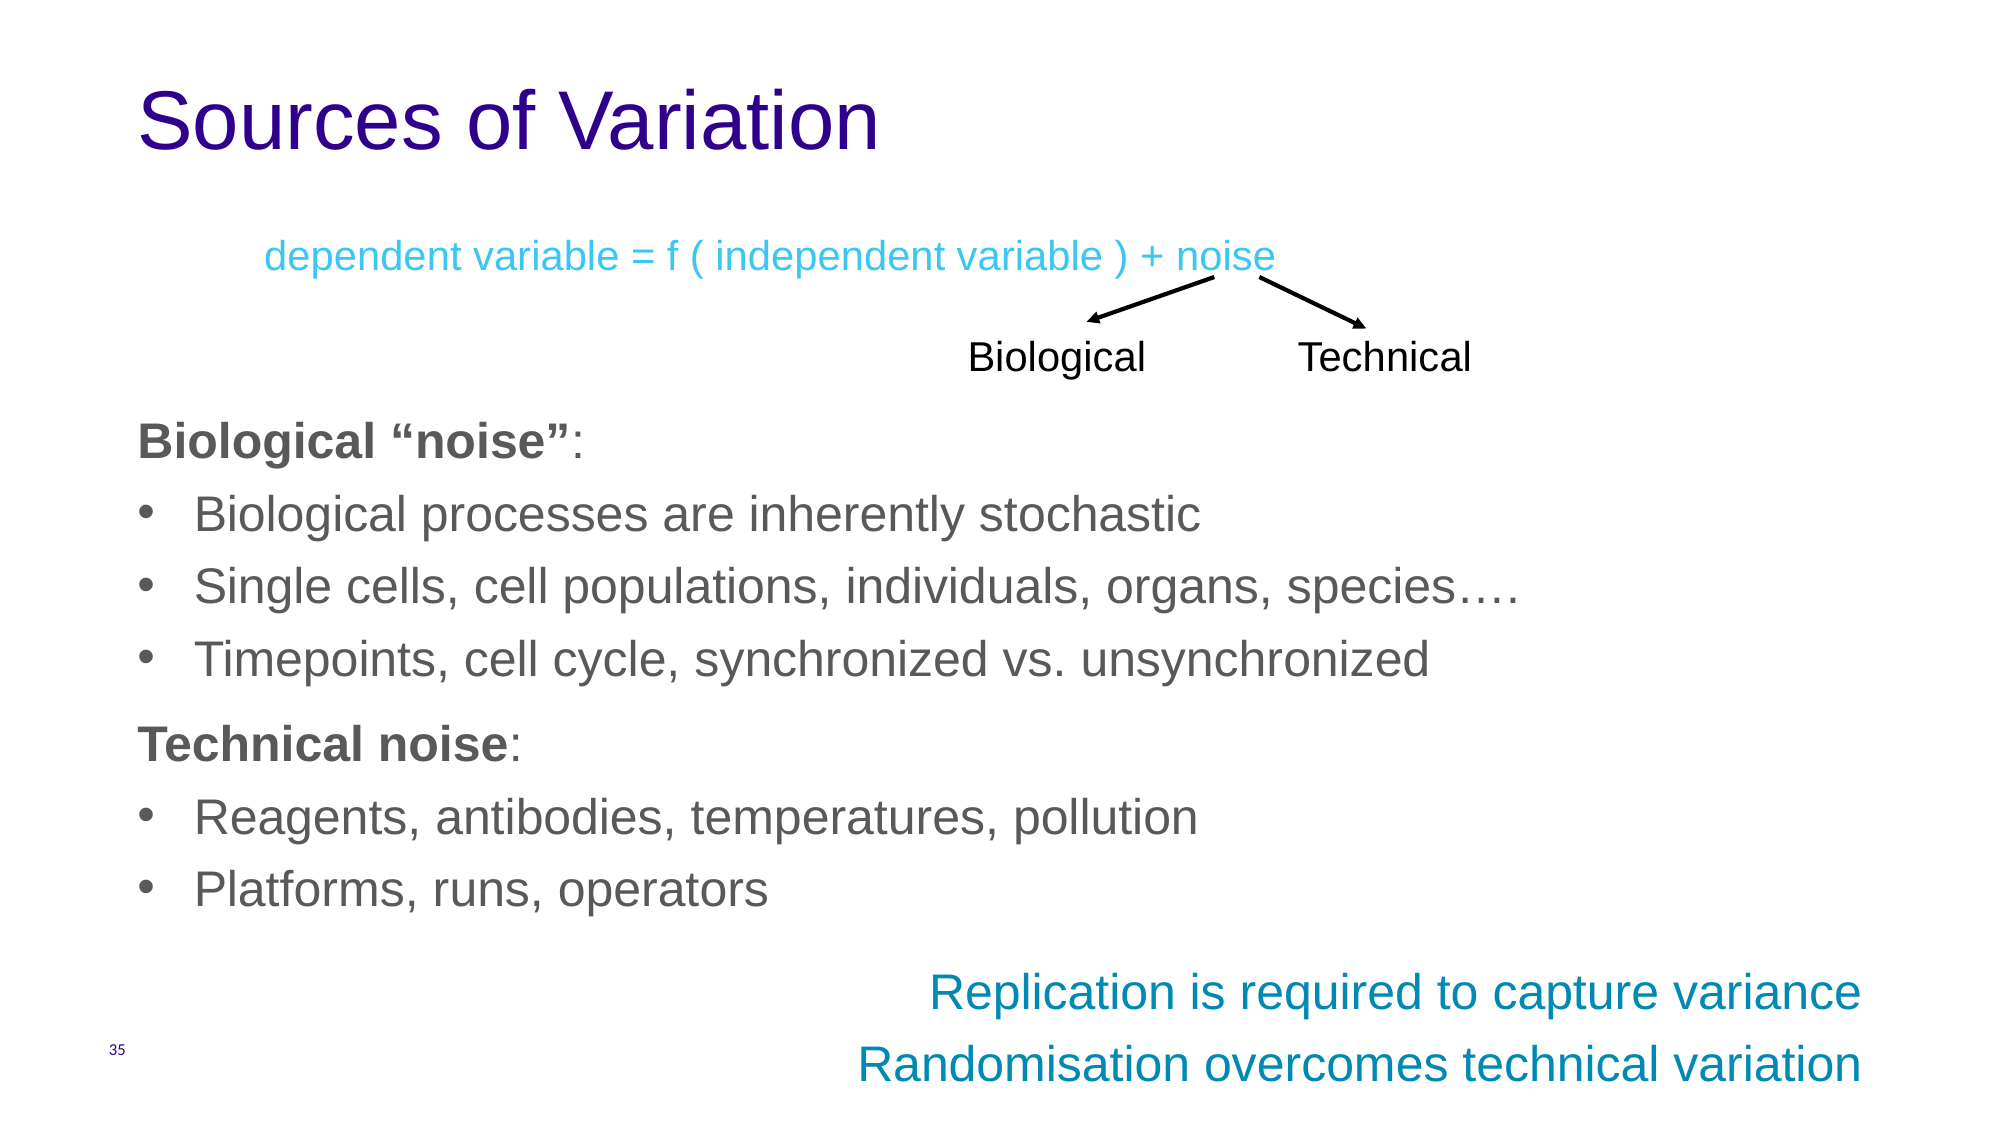

# Sources of Variation
dependent variable = f ( independent variable ) + noise
Biological
Technical
Biological “noise”:
Biological processes are inherently stochastic
Single cells, cell populations, individuals, organs, species….
Timepoints, cell cycle, synchronized vs. unsynchronized
Technical noise:
Reagents, antibodies, temperatures, pollution
Platforms, runs, operators
Replication is required to capture variance
Randomisation overcomes technical variation
35